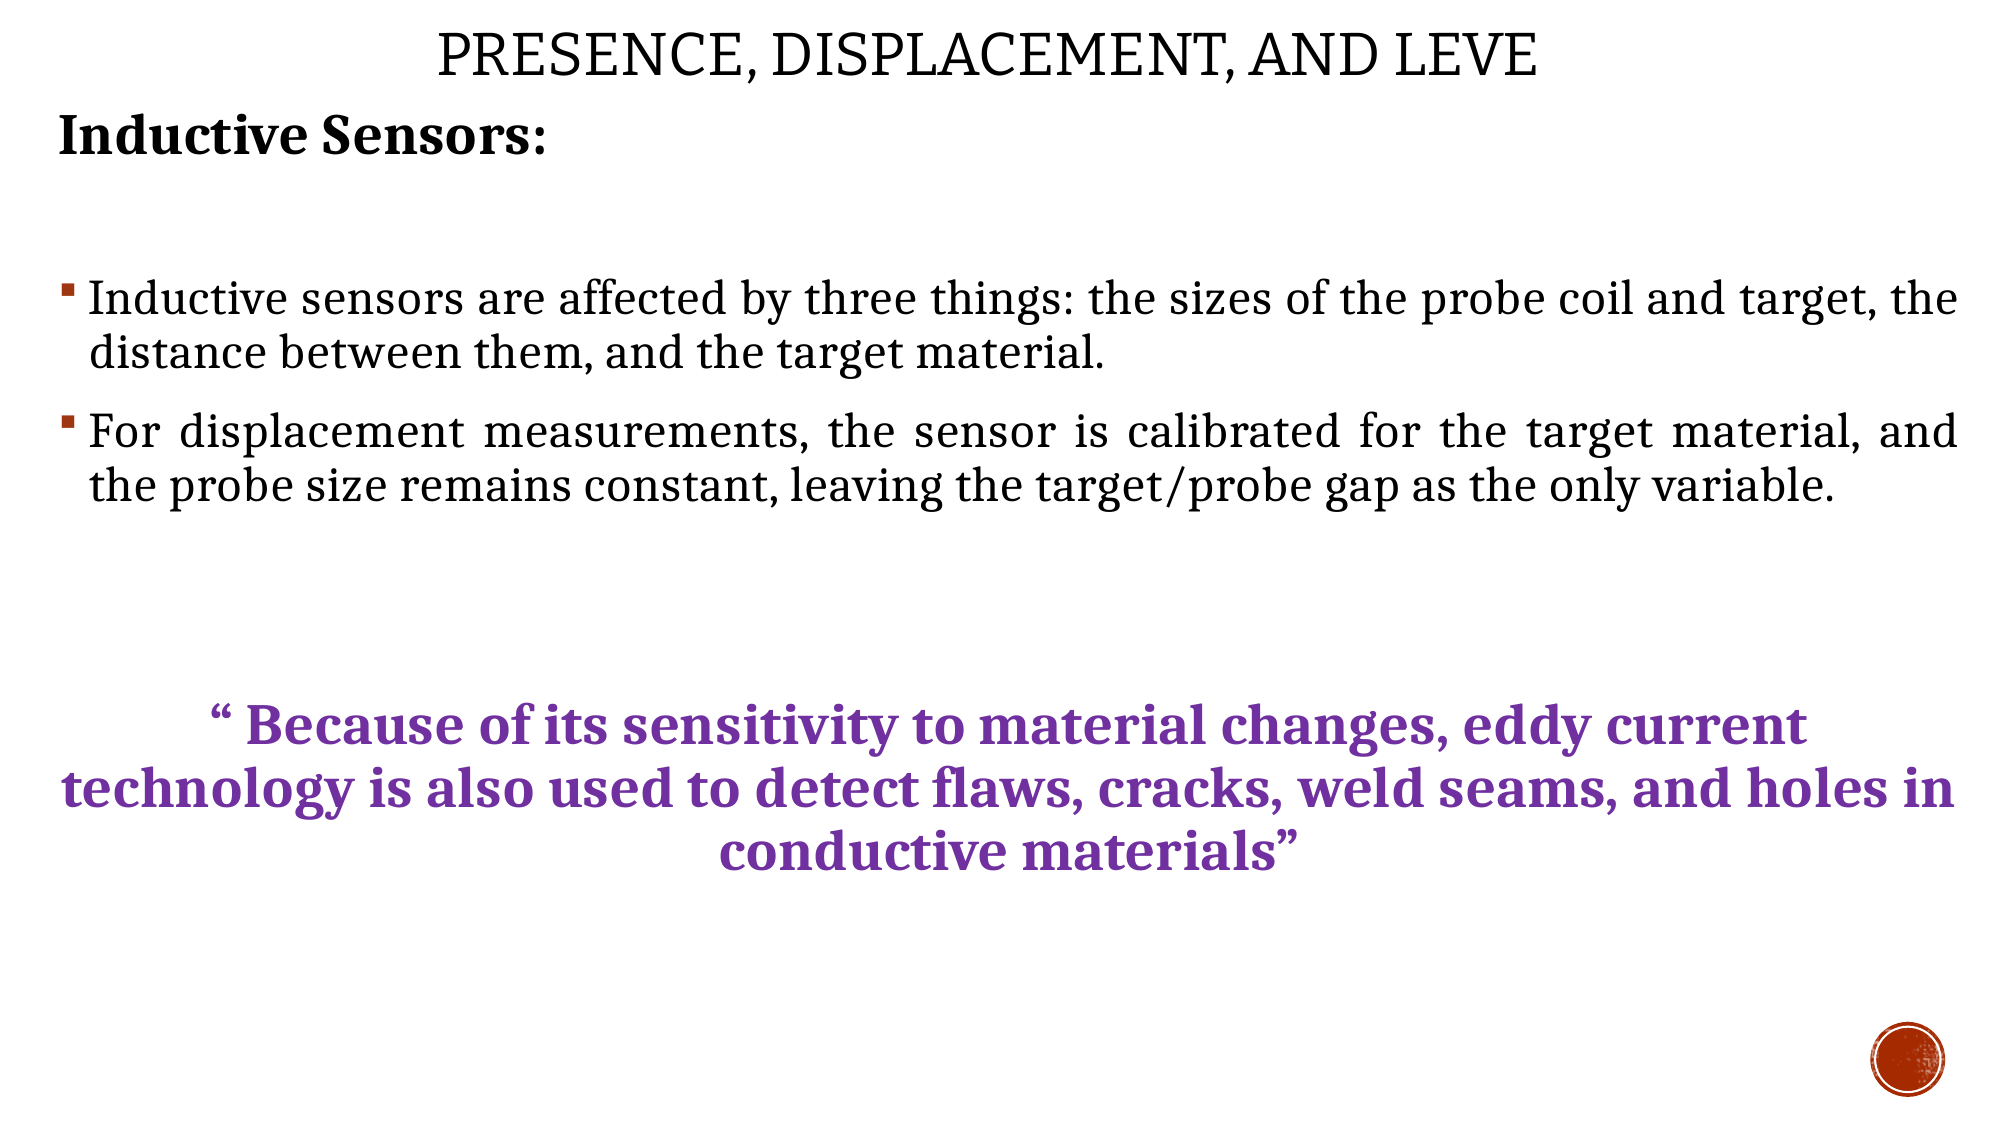

# Presence, Displacement, and Leve
Inductive Sensors:

Inductive sensors are affected by three things: the sizes of the probe coil and target, the distance between them, and the target material.
For displacement measurements, the sensor is calibrated for the target material, and the probe size remains constant, leaving the target/probe gap as the only variable.

“ Because of its sensitivity to material changes, eddy current technology is also used to detect flaws, cracks, weld seams, and holes in conductive materials”